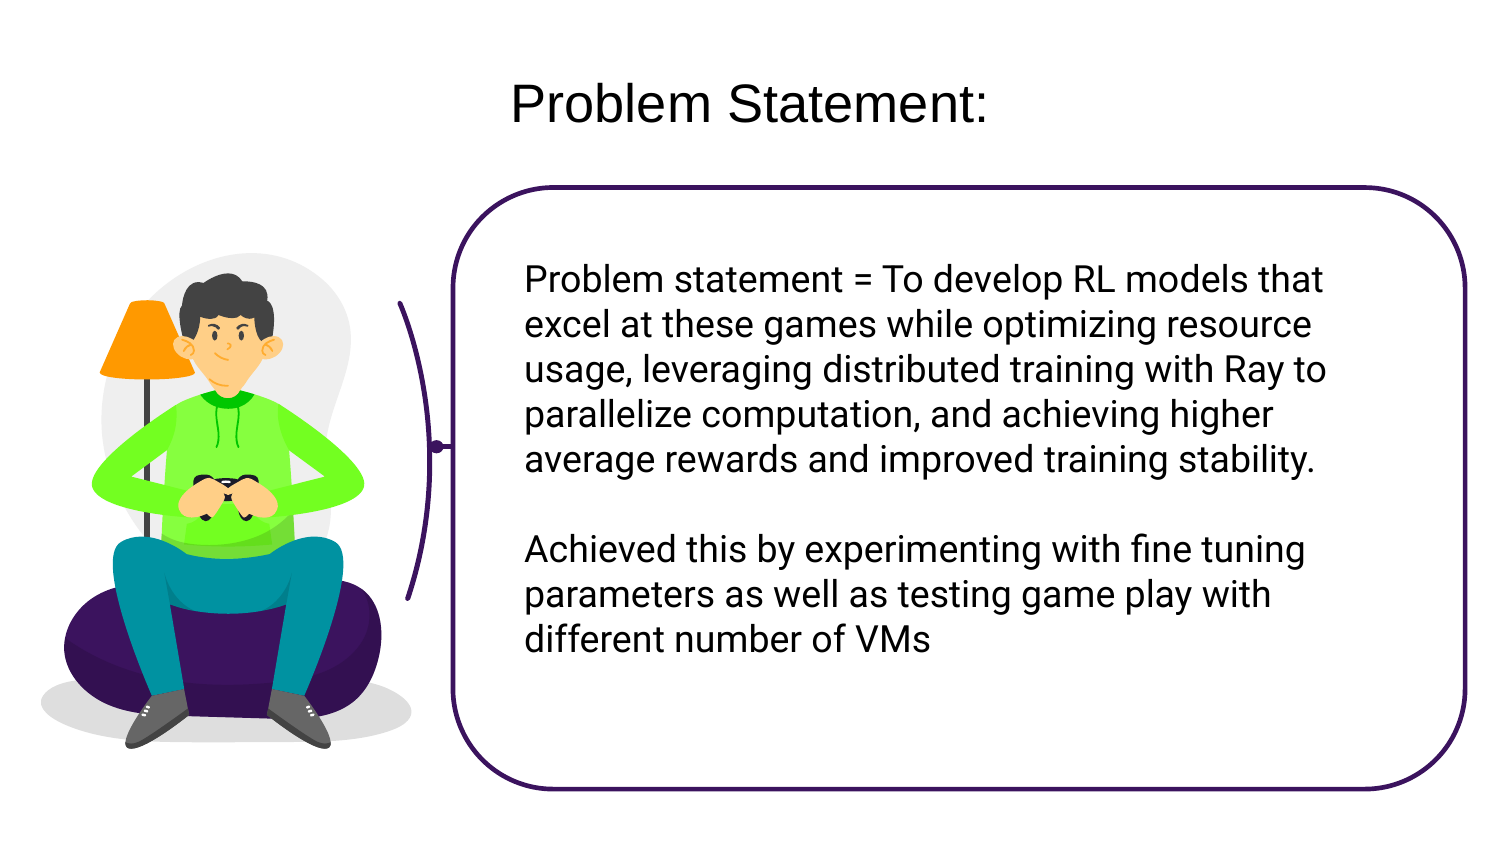

# Problem Statement:

Problem statement = To develop RL models that excel at these games while optimizing resource usage, leveraging distributed training with Ray to parallelize computation, and achieving higher average rewards and improved training stability.

Achieved this by experimenting with fine tuning parameters as well as testing game play with different number of VMs